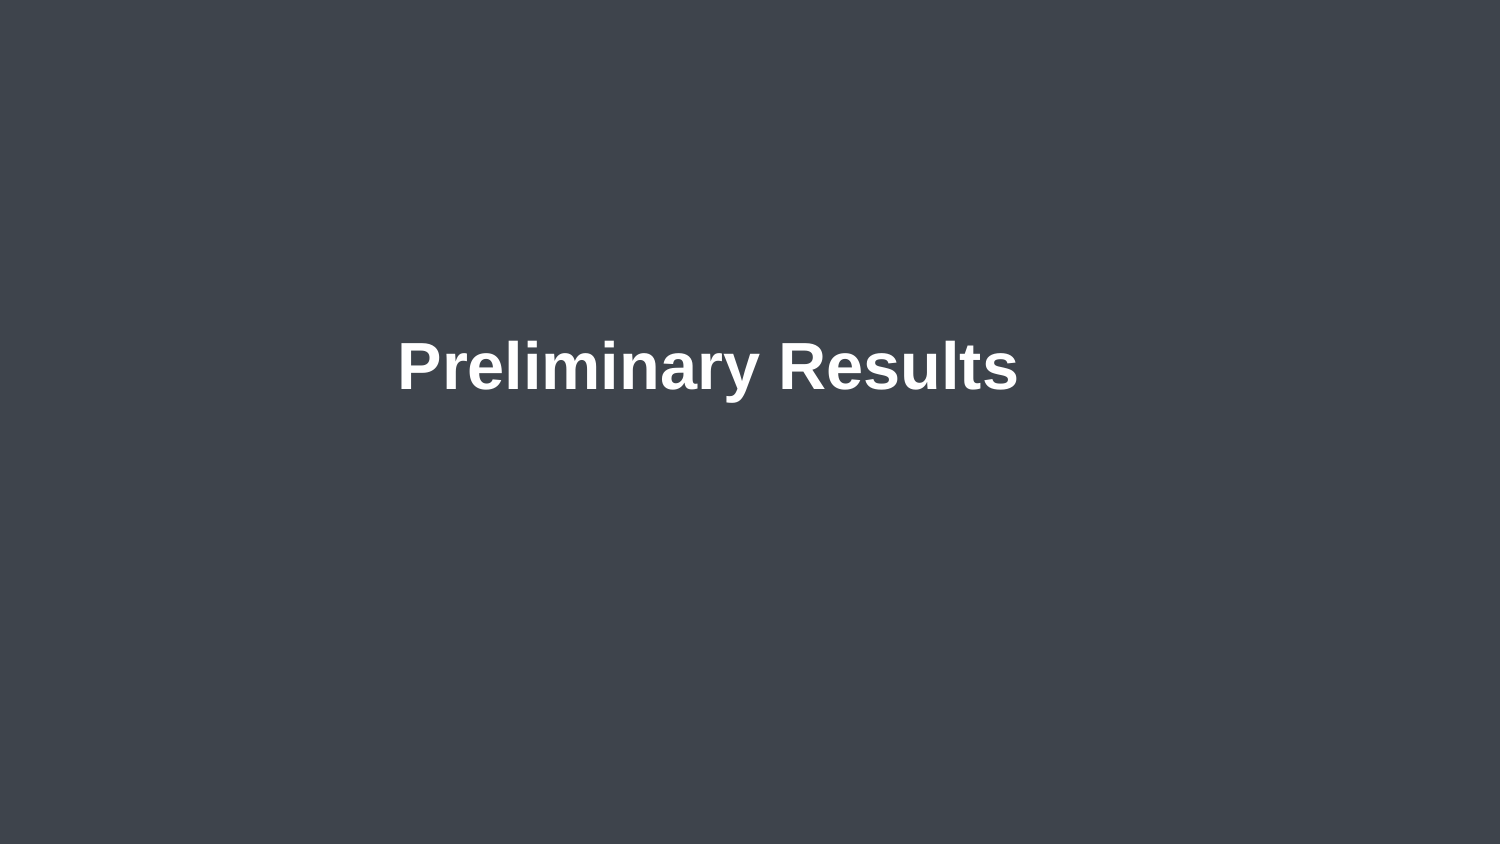

# Preliminary Results
Ph. Gruber - Benchmarking & Performance-influencing Factors - SE Hauptseminar
25.02.2020
7